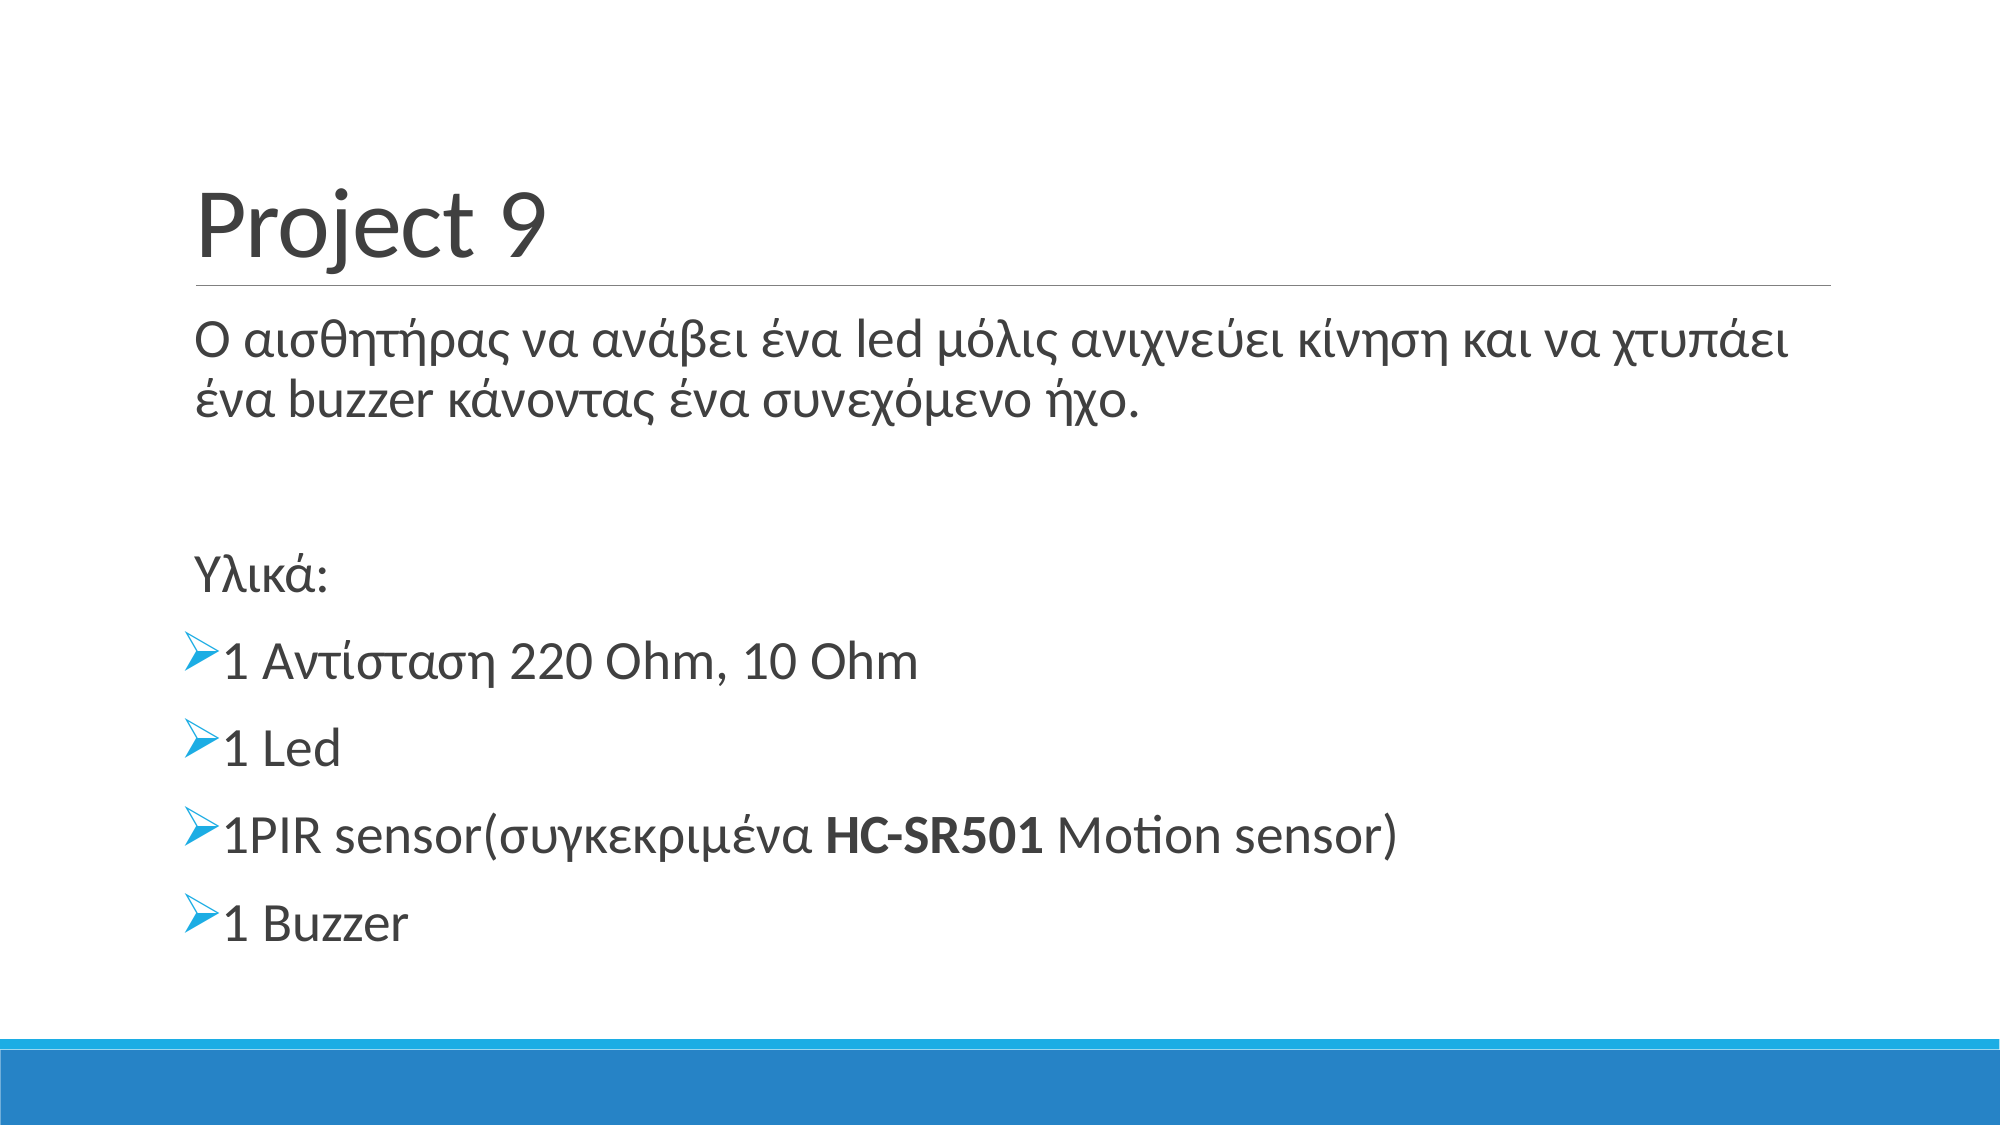

# Project 9
Ο αισθητήρας να ανάβει ένα led μόλις ανιχνεύει κίνηση και να χτυπάει ένα buzzer κάνοντας ένα συνεχόμενο ήχο.

Υλικά:
1 Αντίσταση 220 Ohm, 10 Ohm
1 Led
1PIR sensor(συγκεκριμένα HC-SR501 Motion sensor)
1 Buzzer